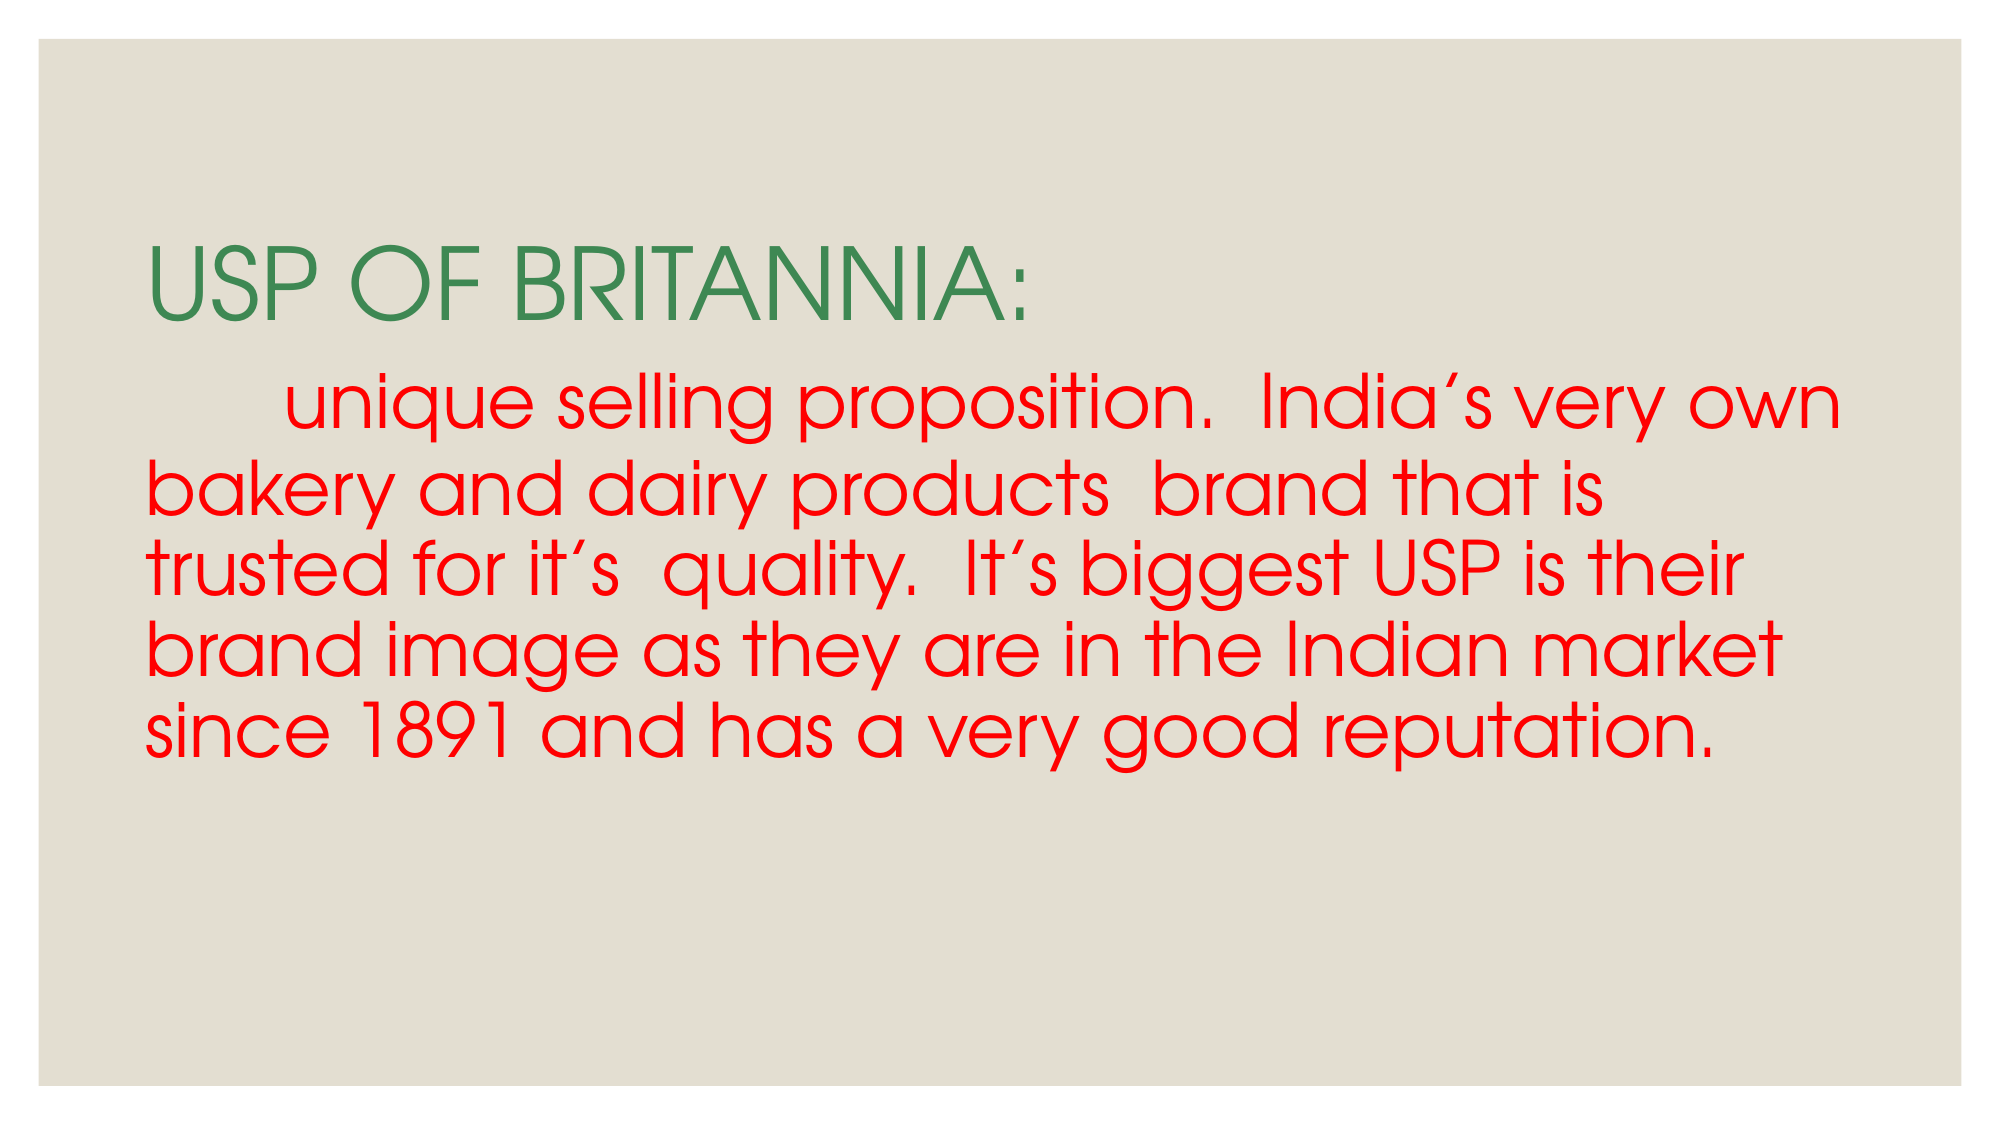

# USP OF BRITANNIA: unique selling proposition.  India’s very own bakery and dairy products  brand that is trusted for it’s  quality.  It’s biggest USP is their brand image as they are in the Indian market since 1891 and has a very good reputation.